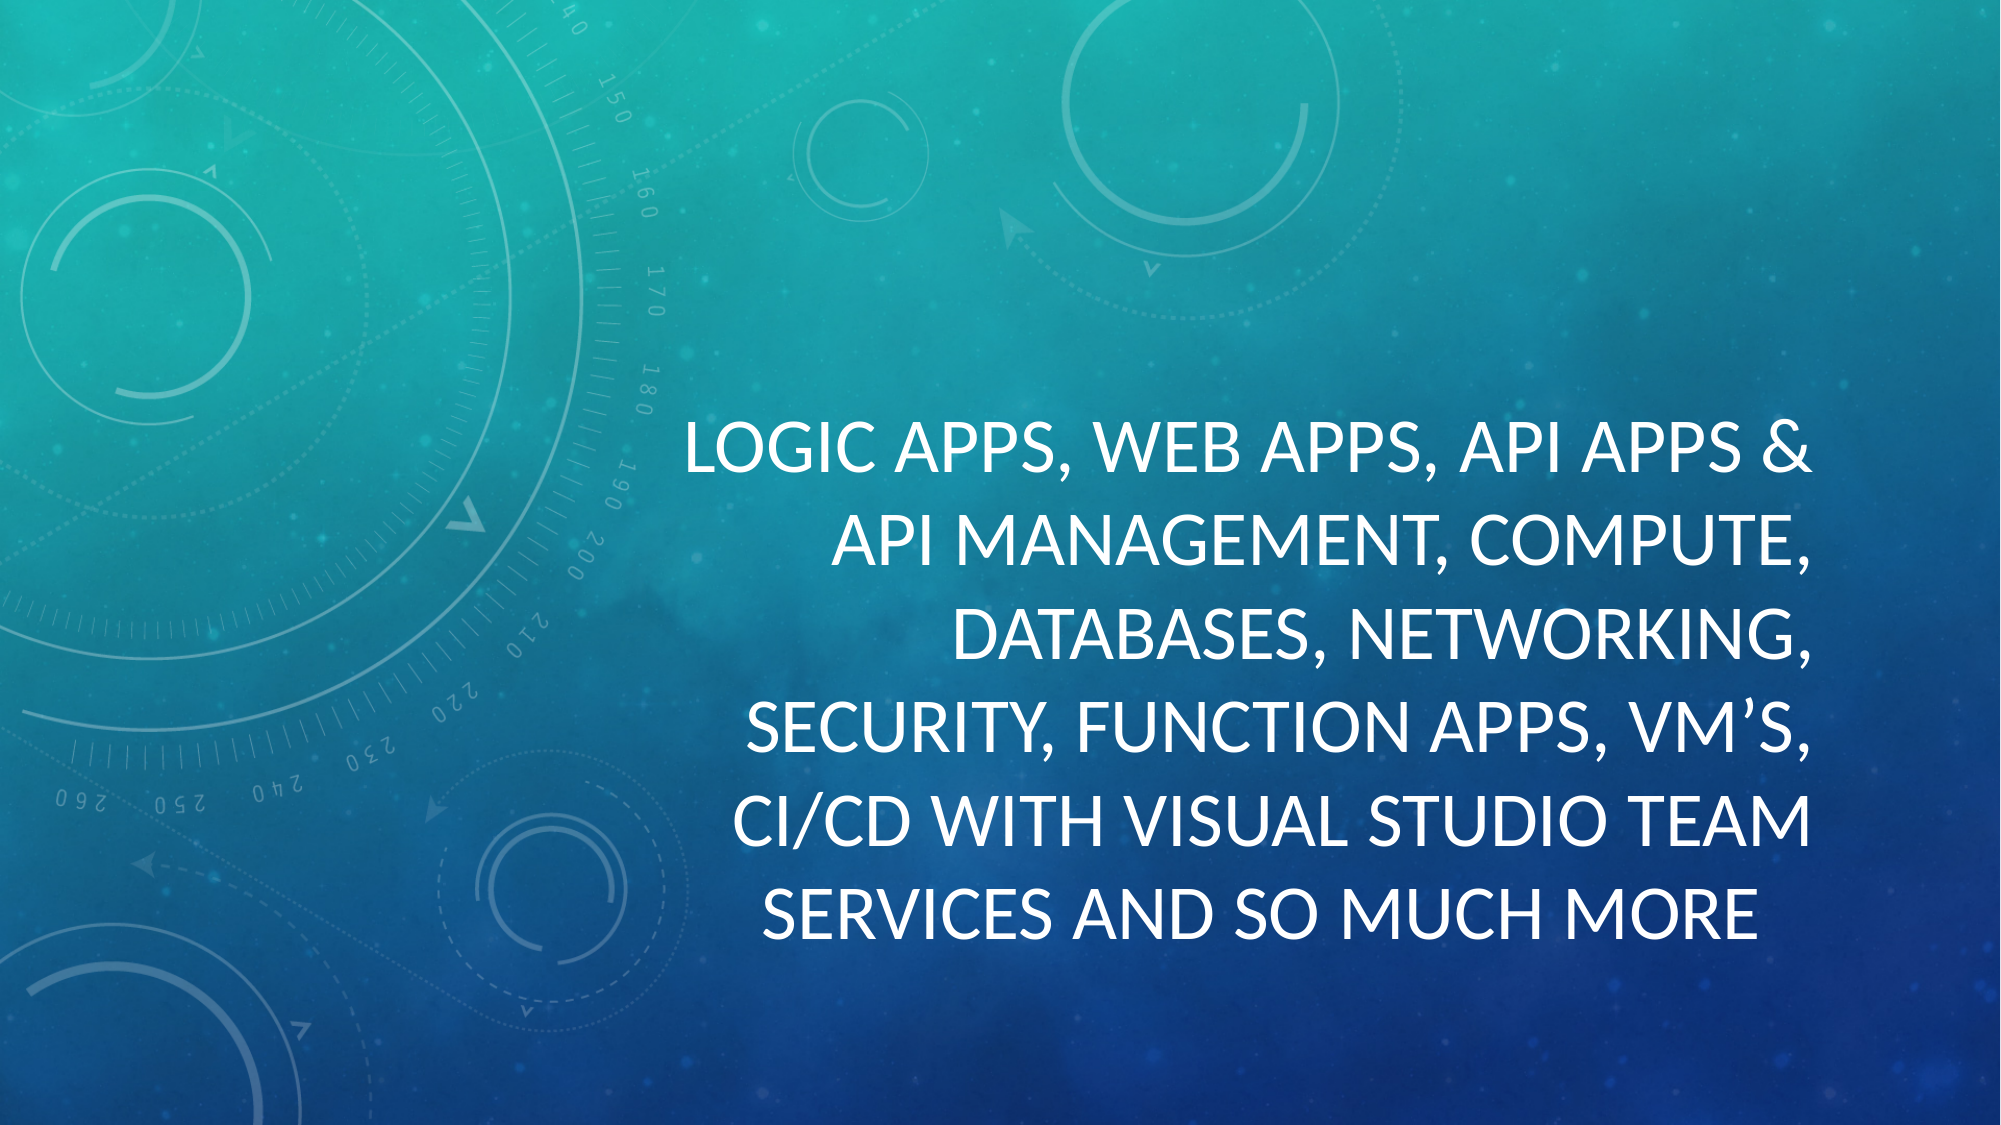

# Logic apps, Web apps, Api Apps & API Management, Compute, Databases, Networking, Security, Function Apps, VM’s, CI/CD with Visual Studio Team Services and so much more